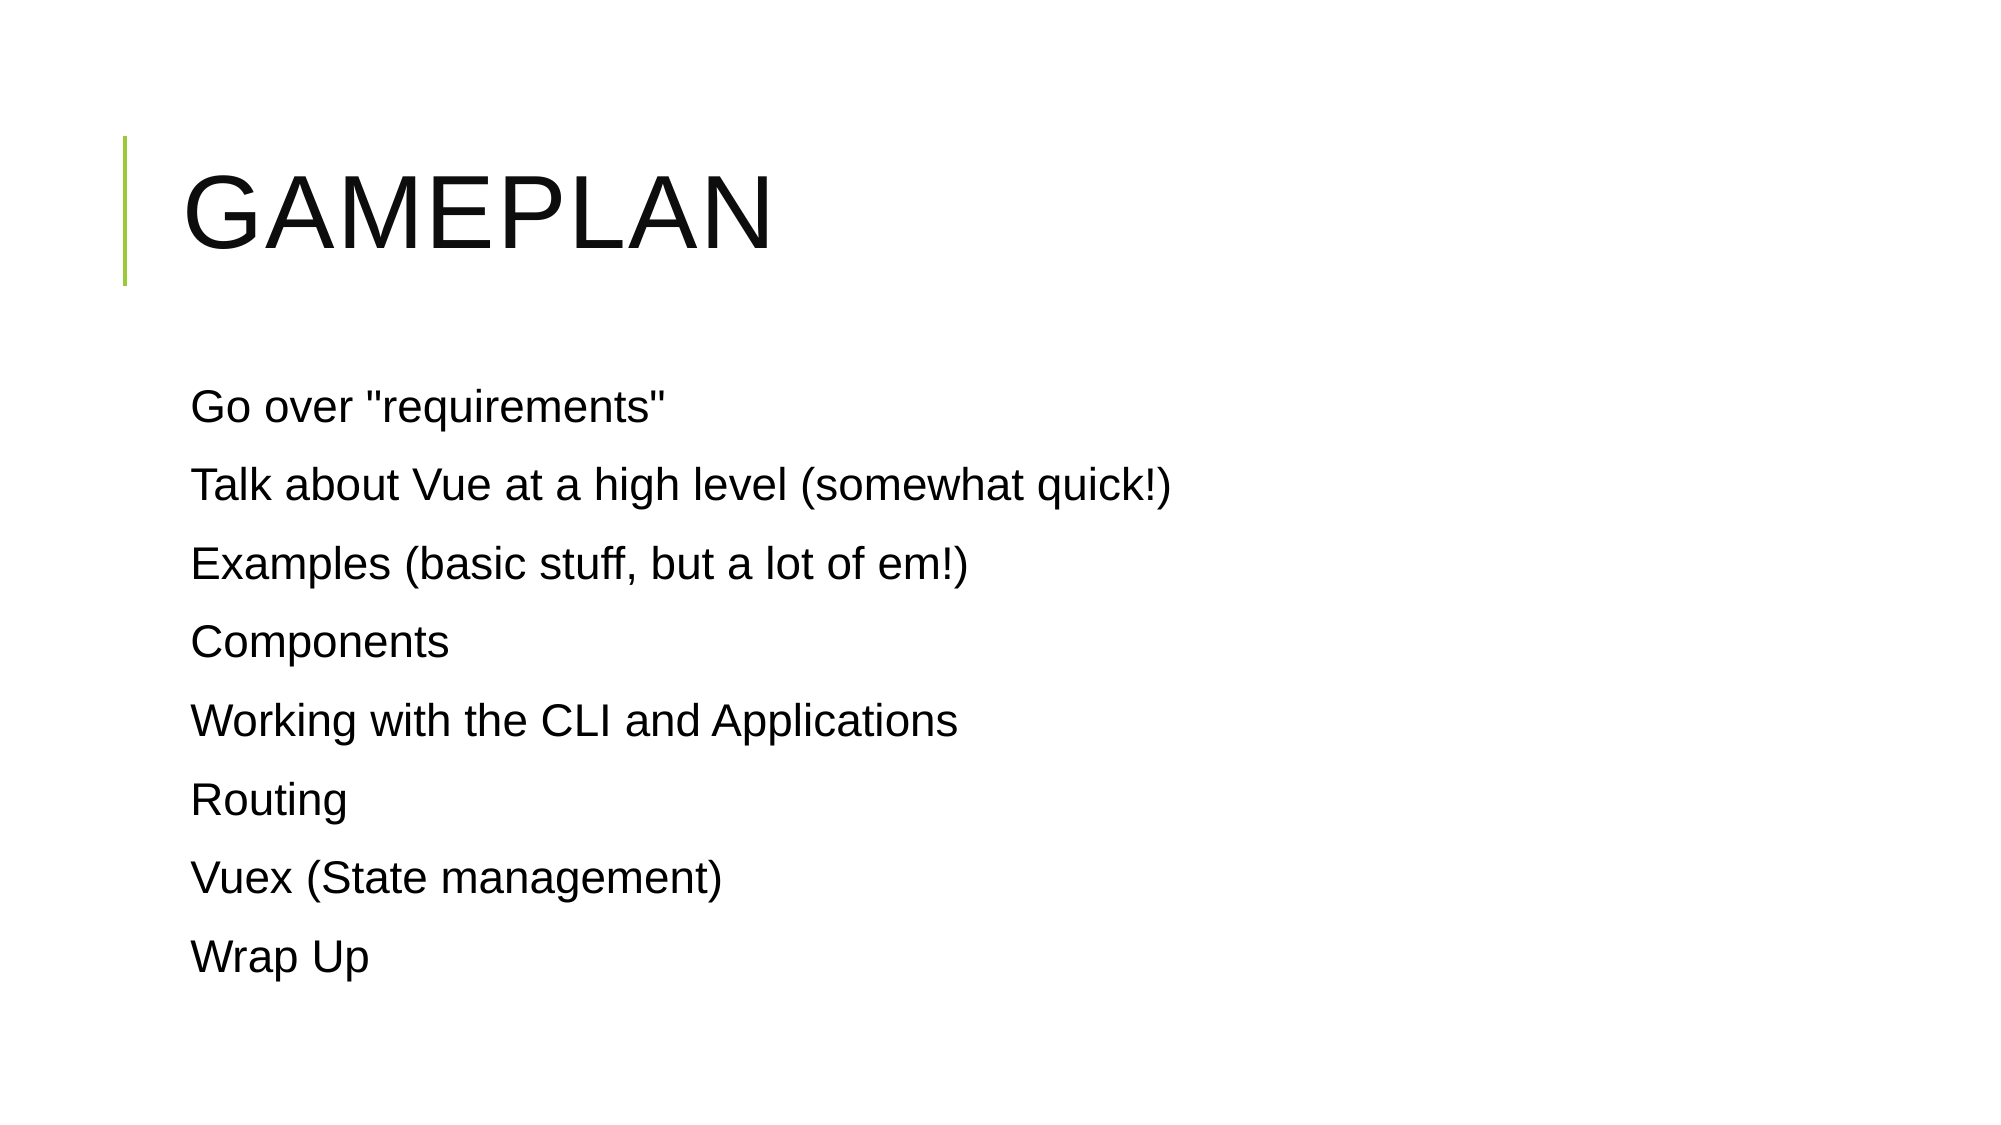

# Gameplan
Go over "requirements"
Talk about Vue at a high level (somewhat quick!)
Examples (basic stuff, but a lot of em!)
Components
Working with the CLI and Applications
Routing
Vuex (State management)
Wrap Up